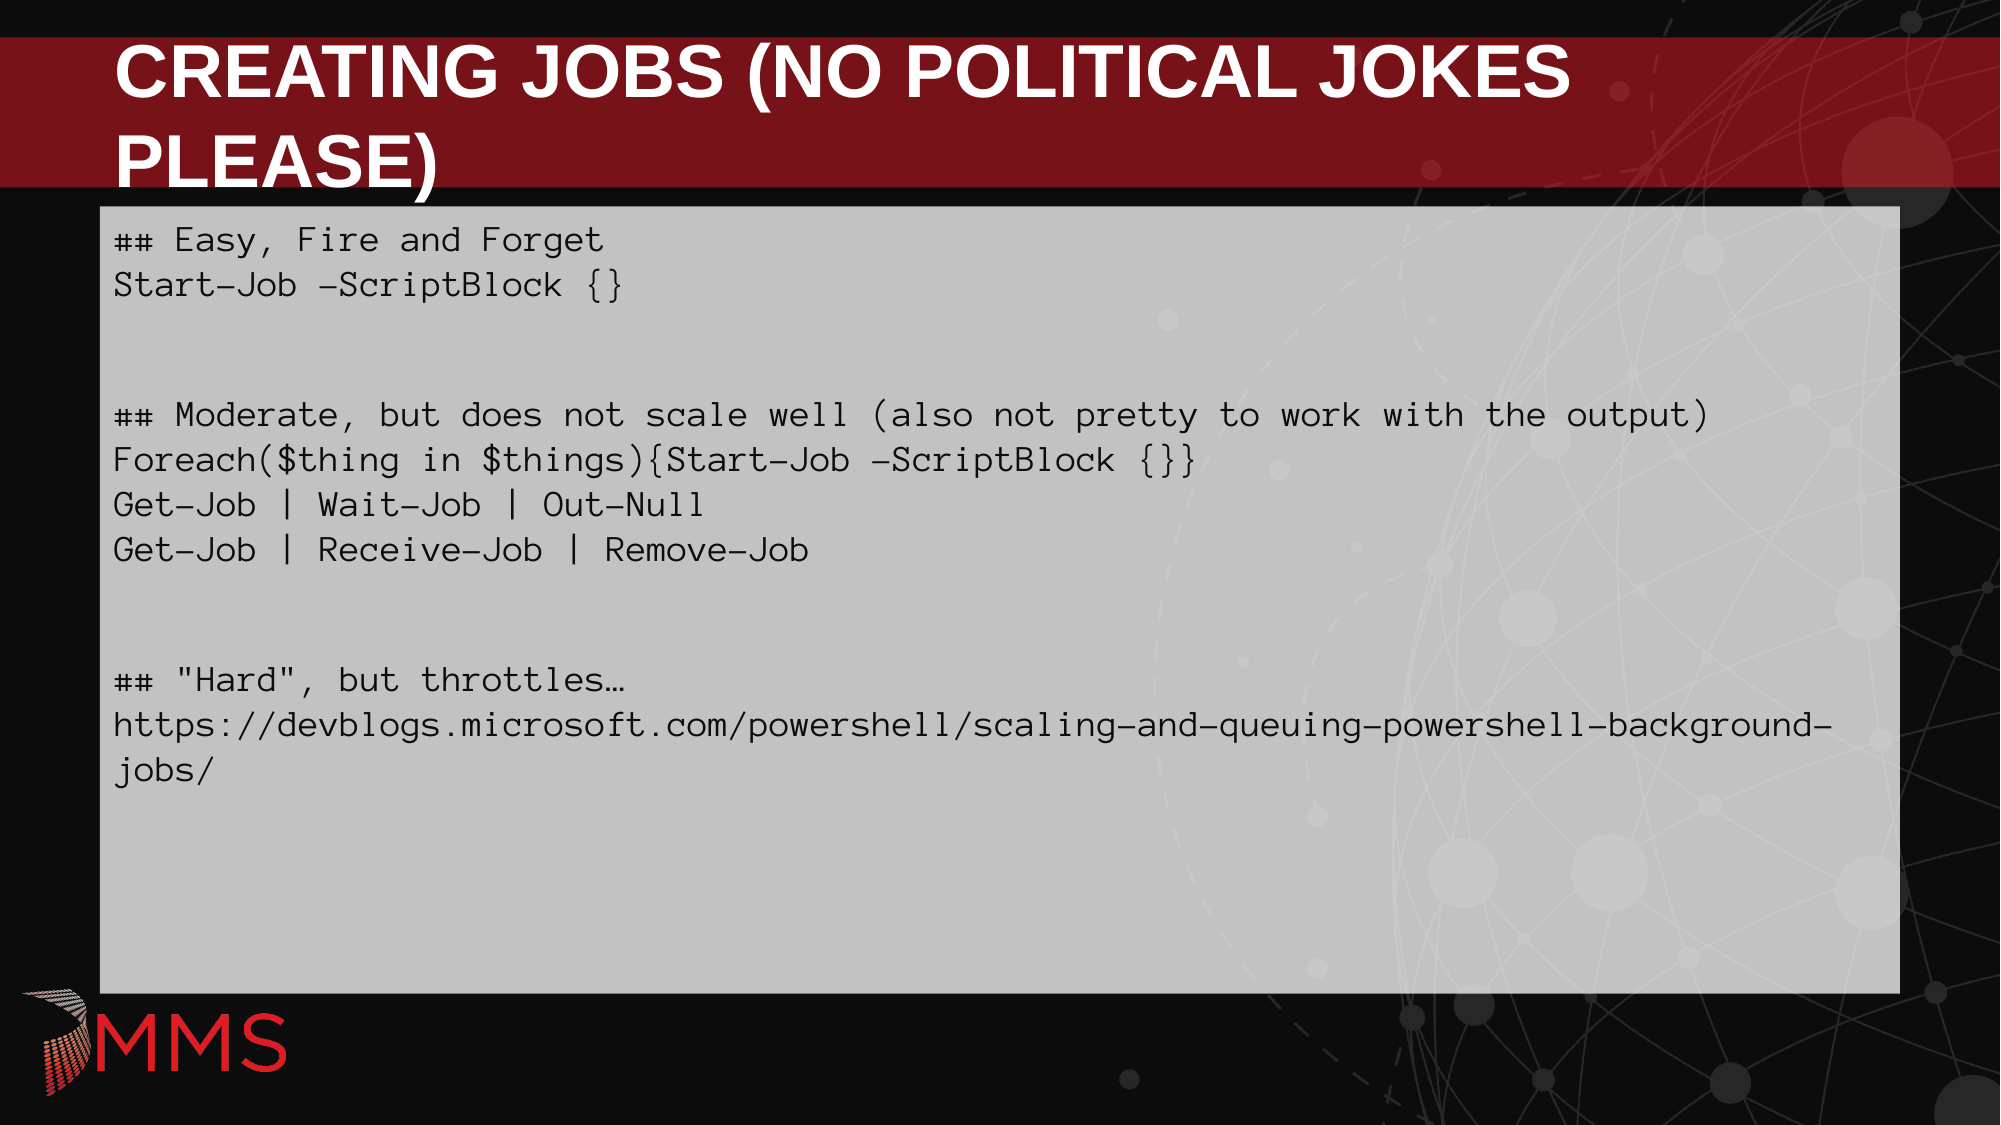

# Creating Jobs (No political jokes please)
## Easy, Fire and Forget Start-Job –ScriptBlock {}

## Moderate, but does not scale well (also not pretty to work with the output) Foreach($thing in $things){Start-Job –ScriptBlock {}} Get-Job | Wait-Job | Out-Null Get-Job | Receive-Job | Remove-Job

## "Hard", but throttles… https://devblogs.microsoft.com/powershell/scaling-and-queuing-powershell-background-jobs/